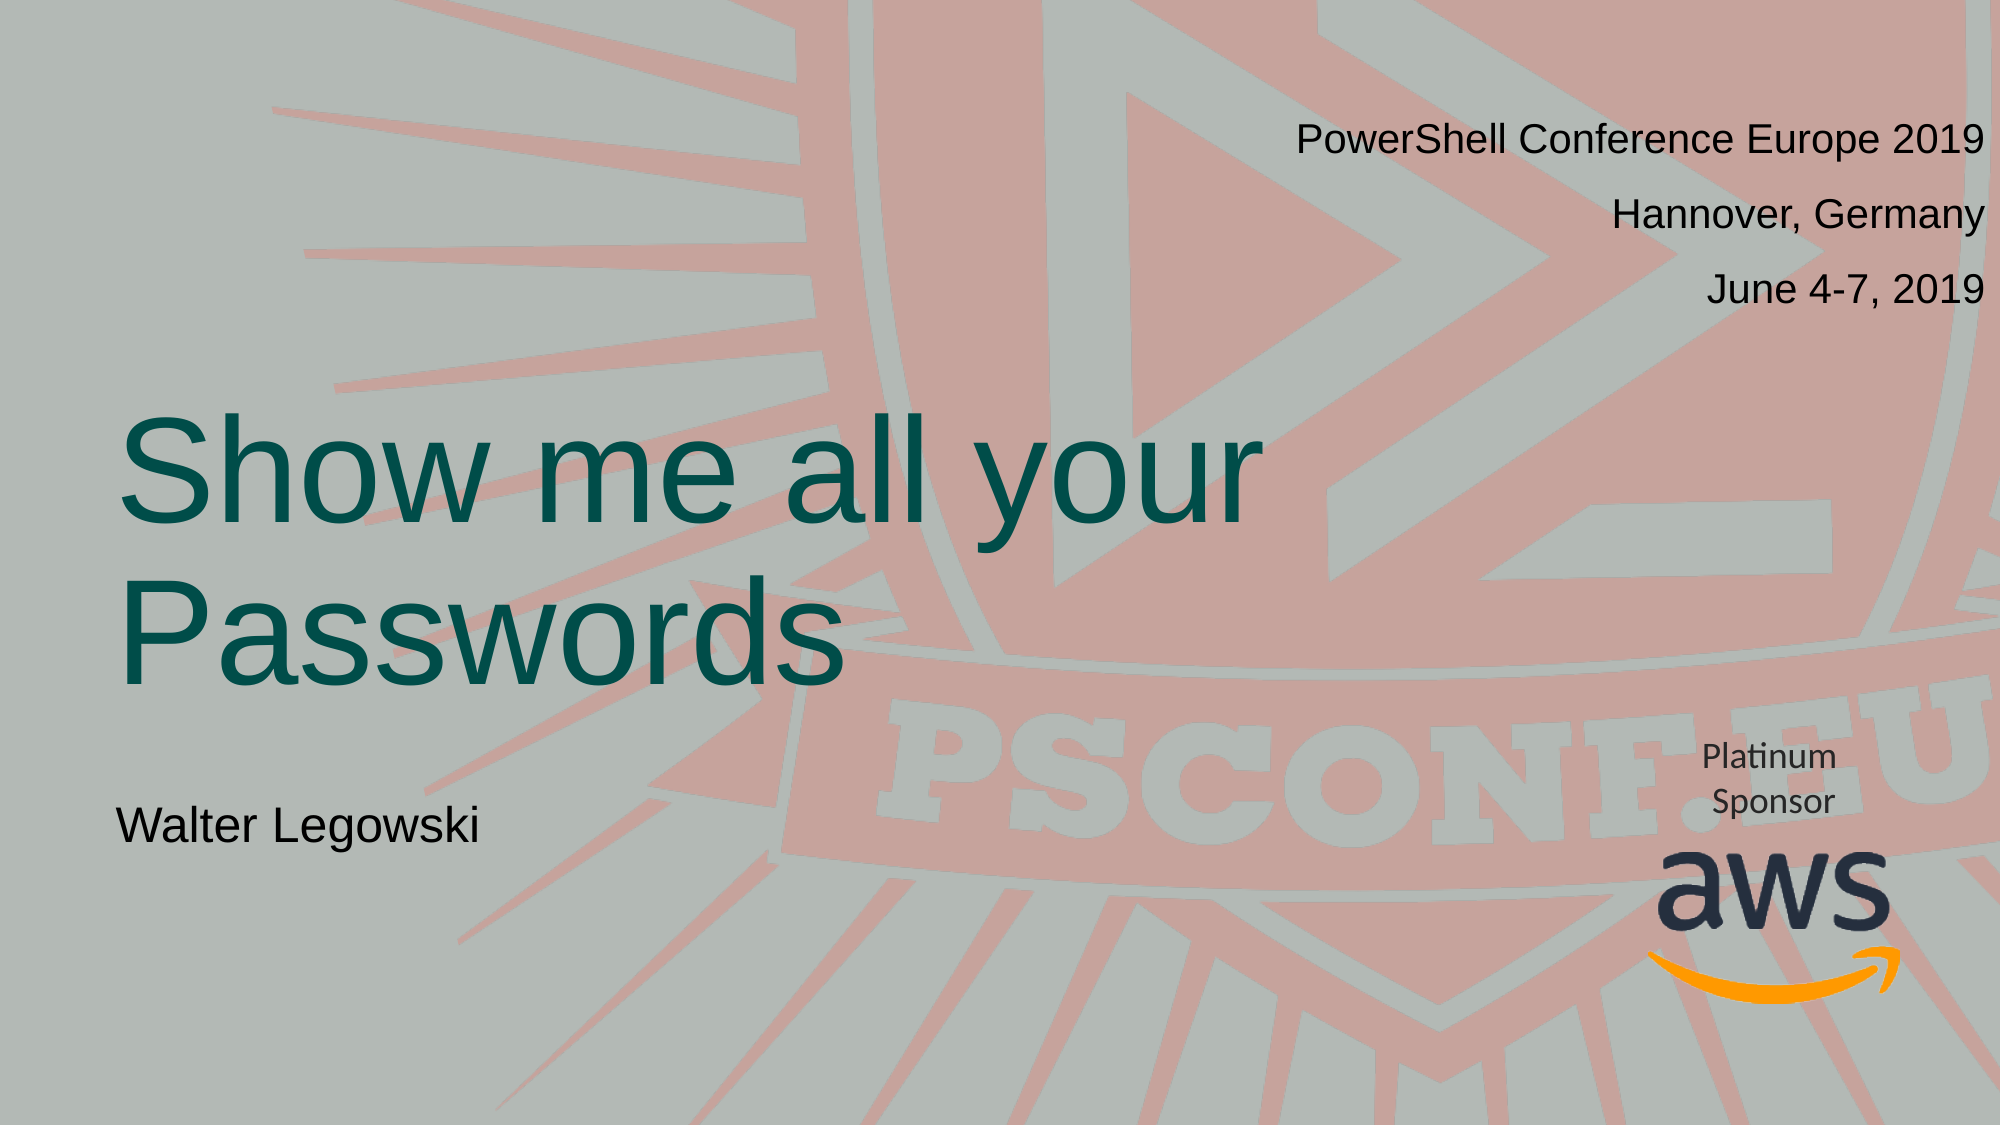

# Show me all your Passwords
Walter Legowski